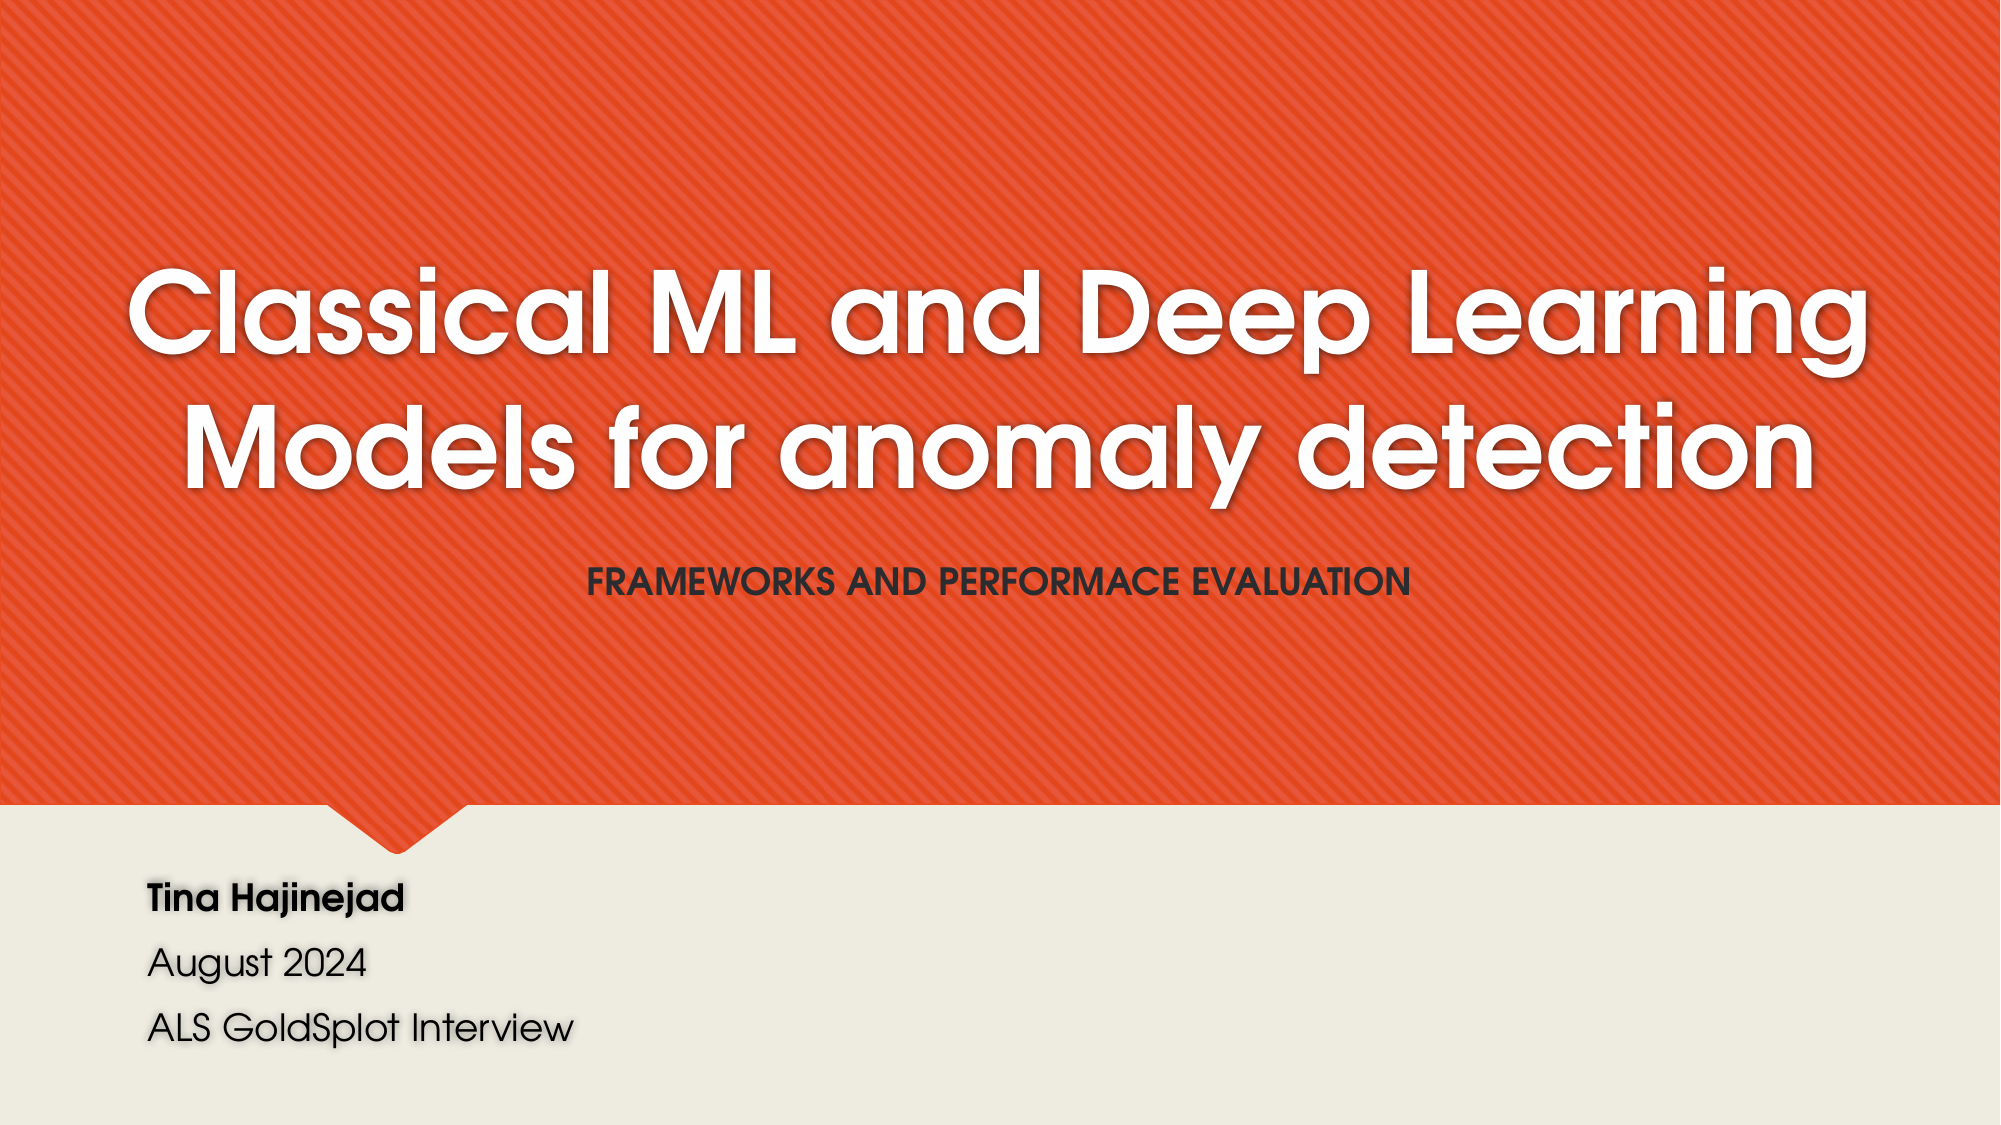

# Classical ML and Deep Learning Models for anomaly detection
FRAMEWORKS AND PERFORMACE EVALUATION
Tina Hajinejad
August 2024
ALS GoldSplot Interview